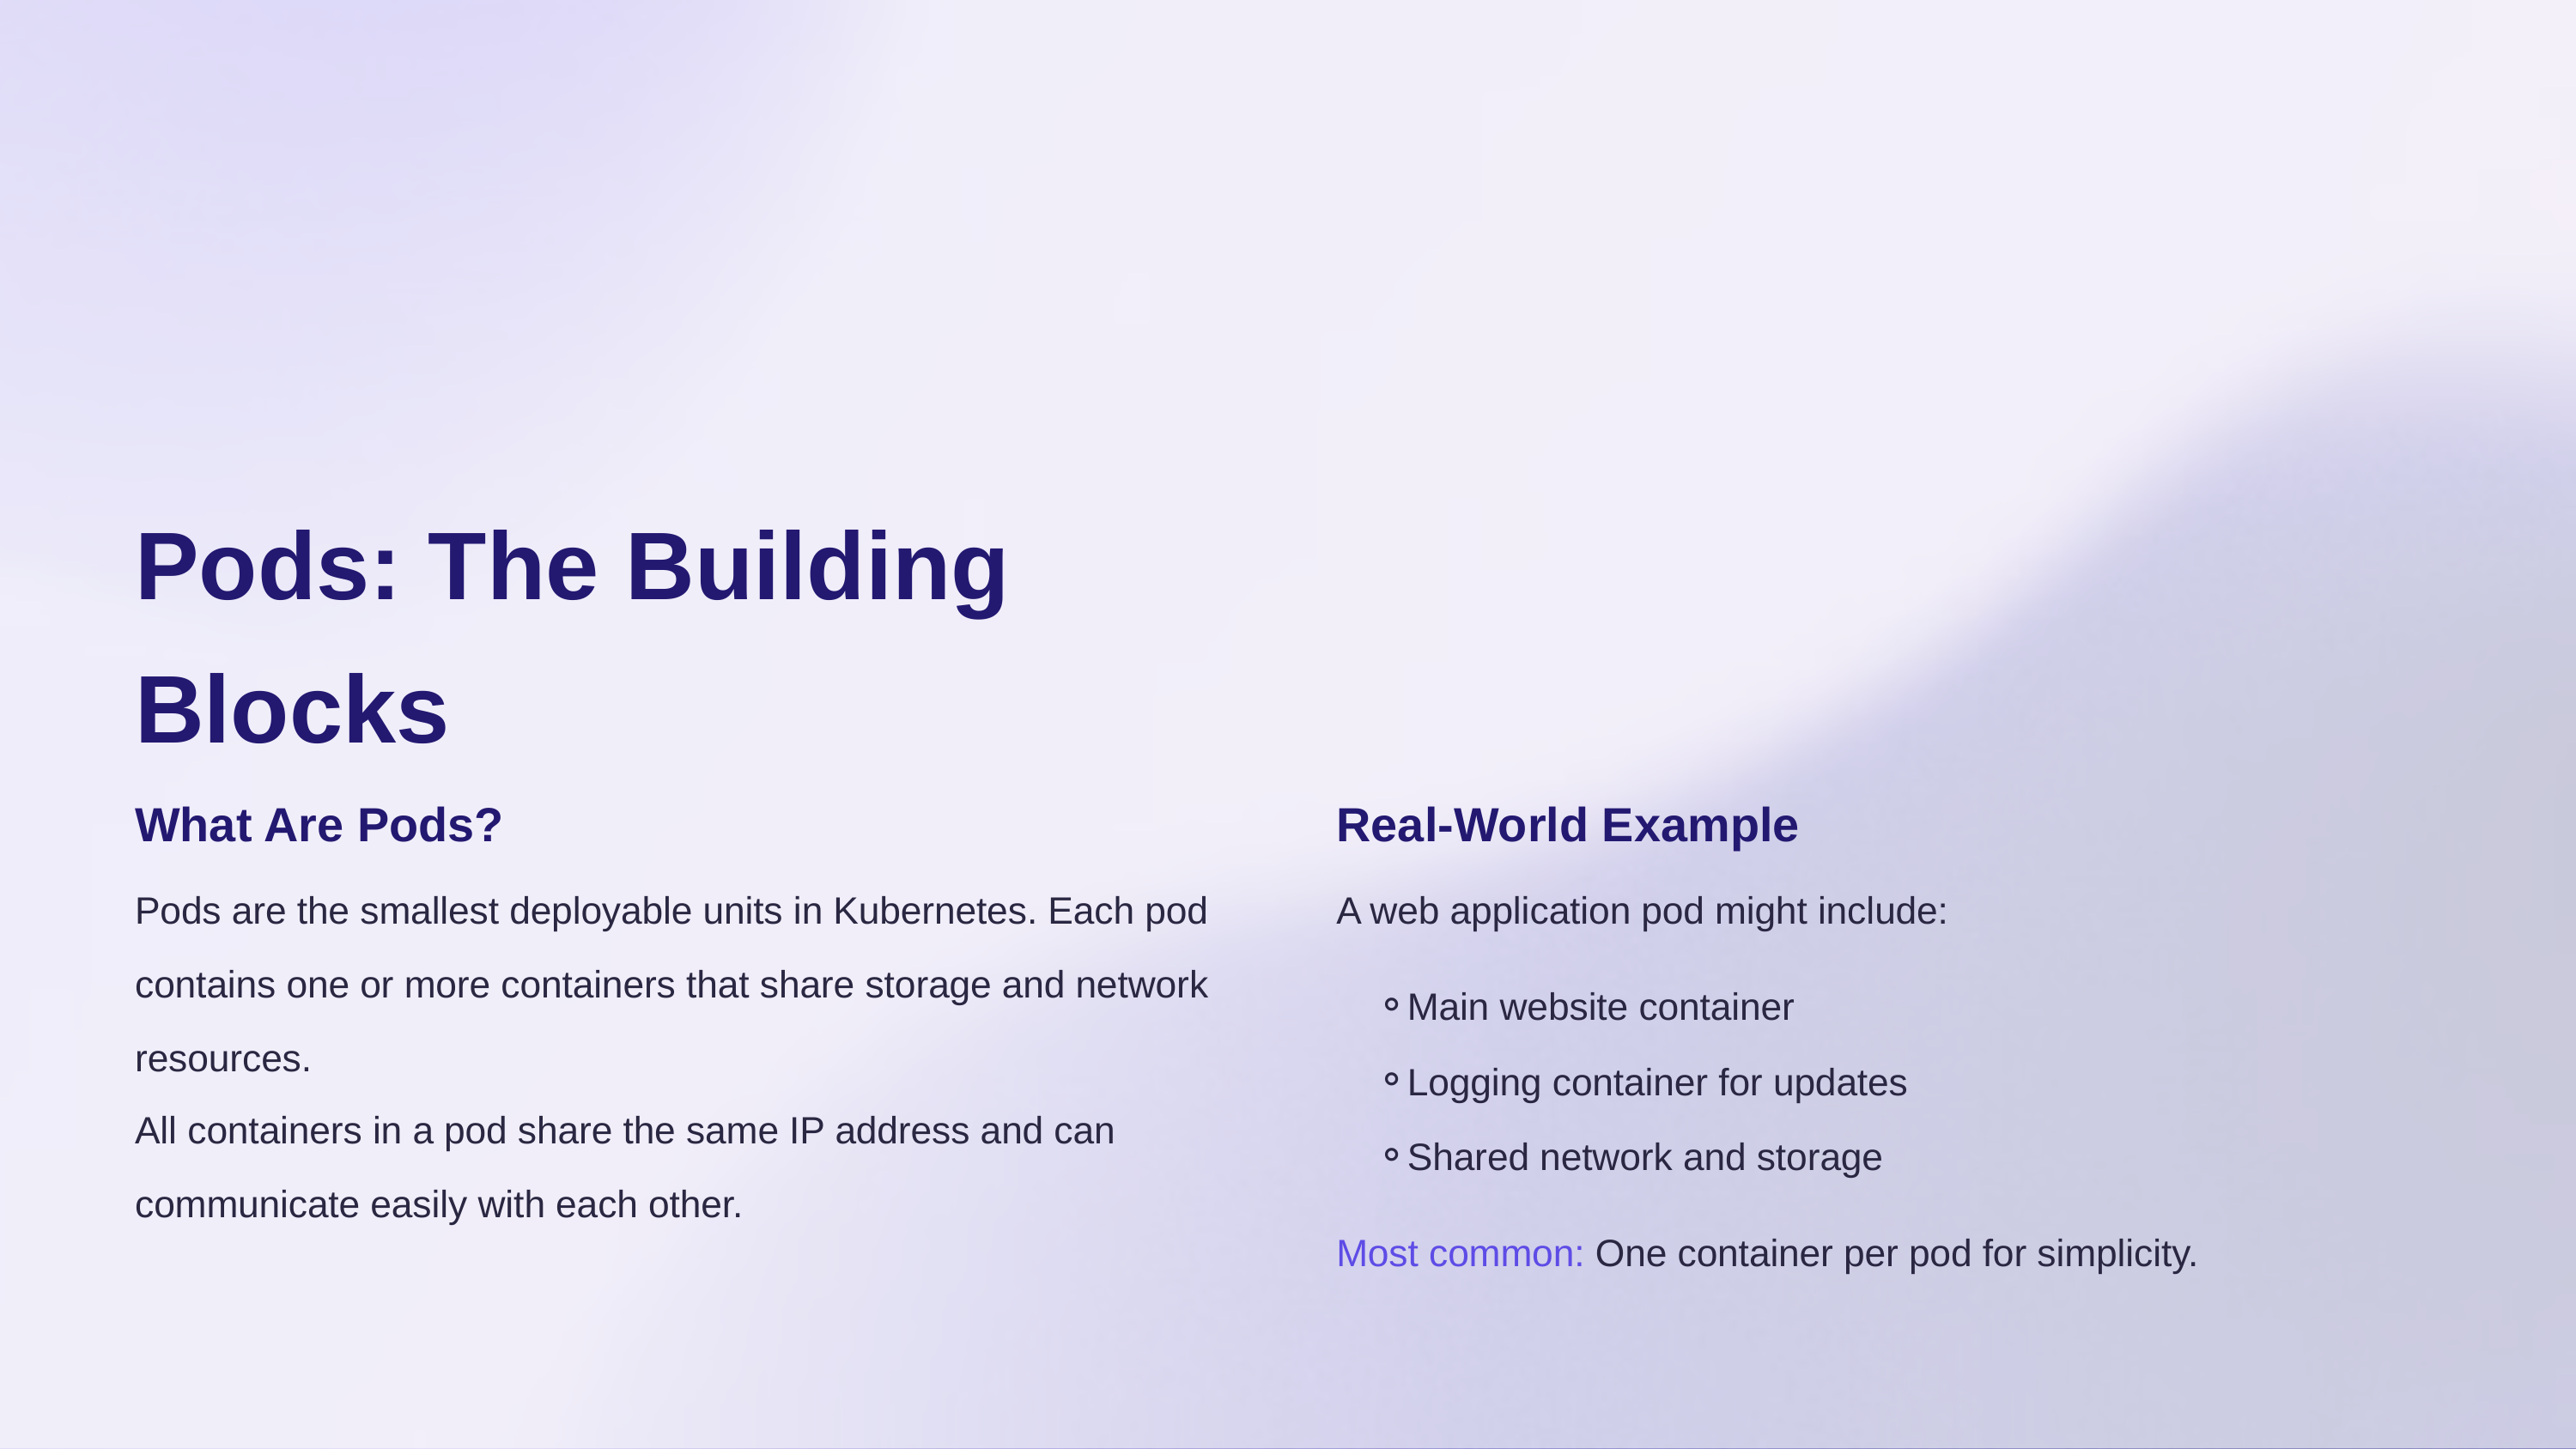

Pods: The Building Blocks
What Are Pods?
Real-World Example
Pods are the smallest deployable units in Kubernetes. Each pod contains one or more containers that share storage and network resources.
A web application pod might include:
Main website container
Logging container for updates
All containers in a pod share the same IP address and can communicate easily with each other.
Shared network and storage
Most common: One container per pod for simplicity.